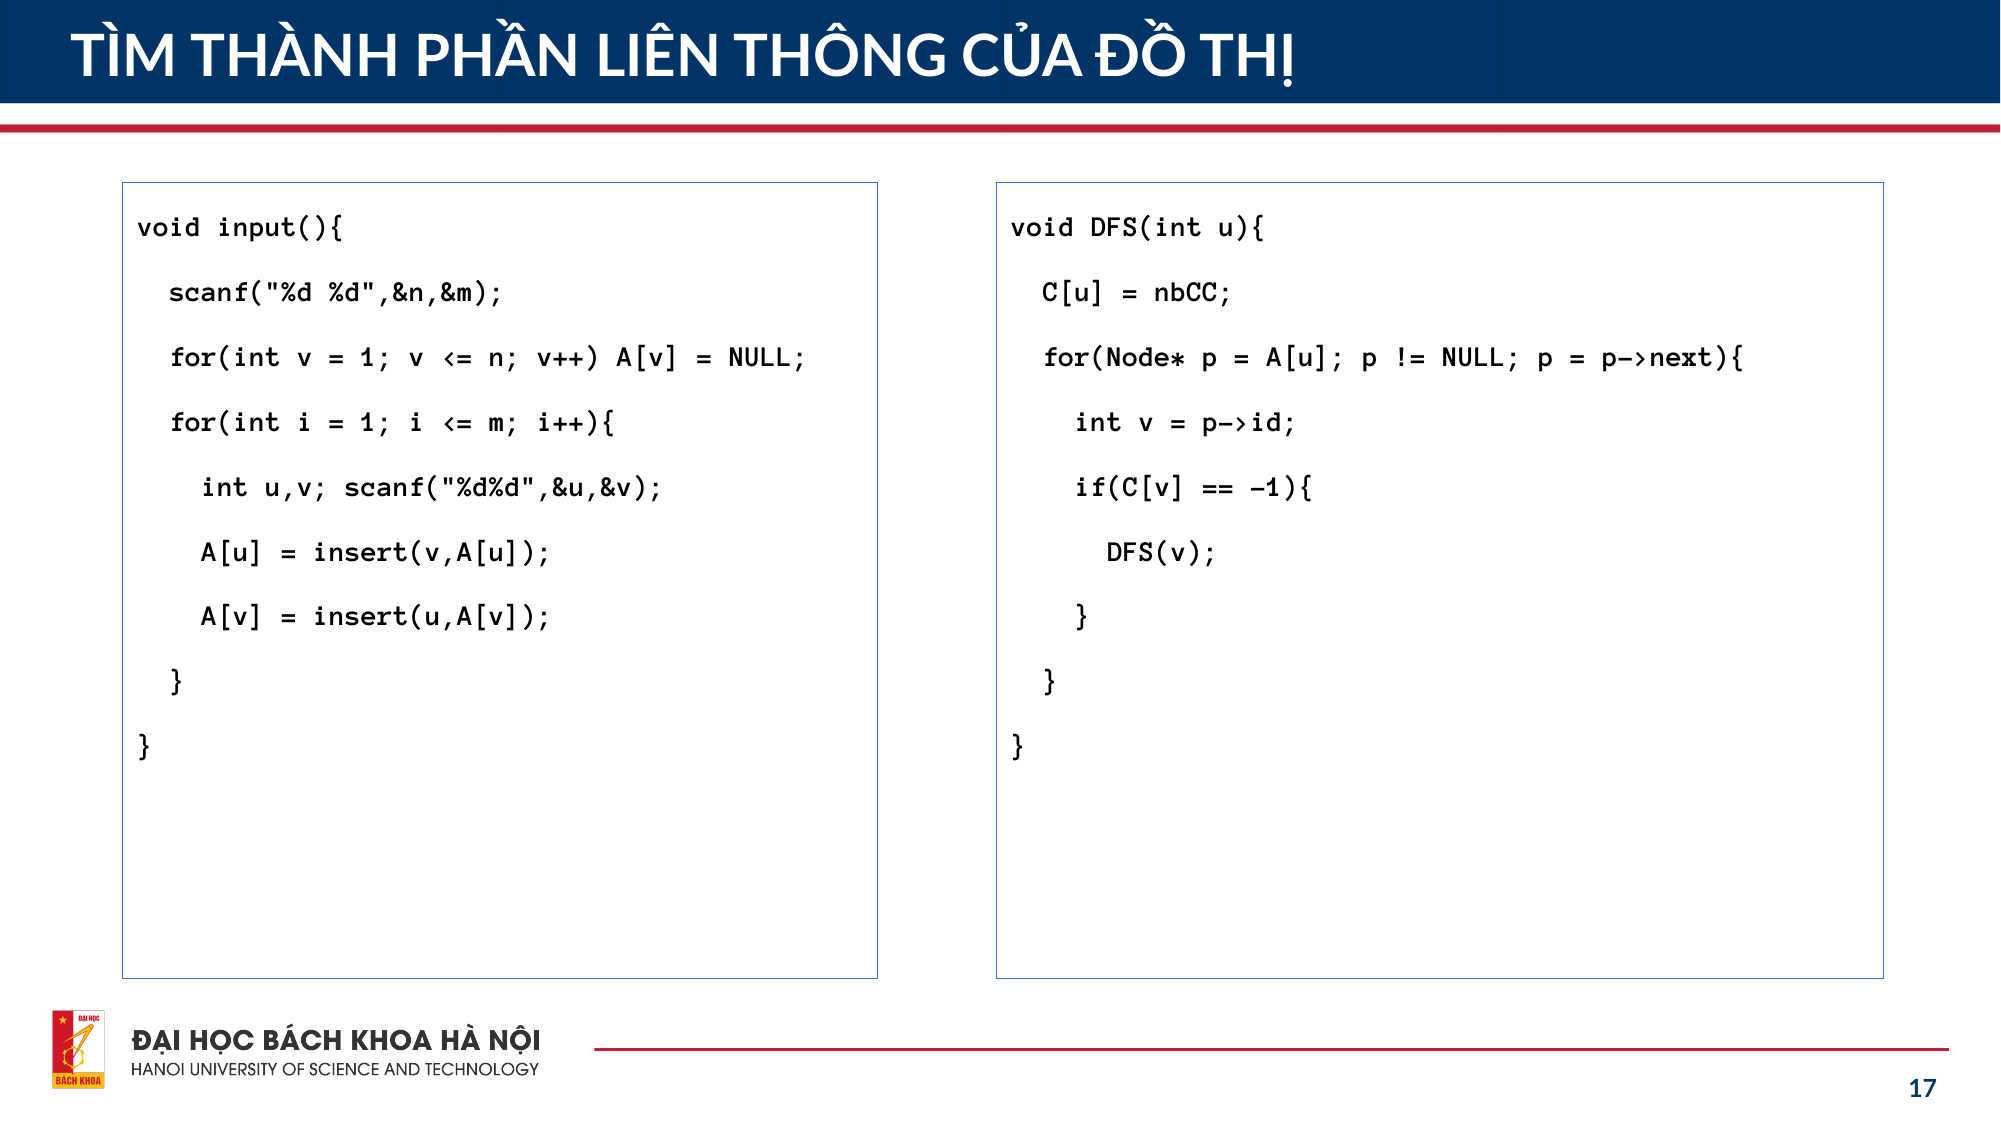

# TÌM THÀNH PHẦN LIÊN THÔNG CỦA ĐỒ THỊ

void input(){
  scanf("%d %d",&n,&m);
  for(int v = 1; v <= n; v++) A[v] = NULL;
  for(int i = 1; i <= m; i++){
    int u,v; scanf("%d%d",&u,&v);
    A[u] = insert(v,A[u]);
    A[v] = insert(u,A[v]);
  }
}
void DFS(int u){
  C[u] = nbCC;
  for(Node* p = A[u]; p != NULL; p = p->next){
    int v = p->id;
    if(C[v] == -1){
      DFS(v);
    }
  }
}
17